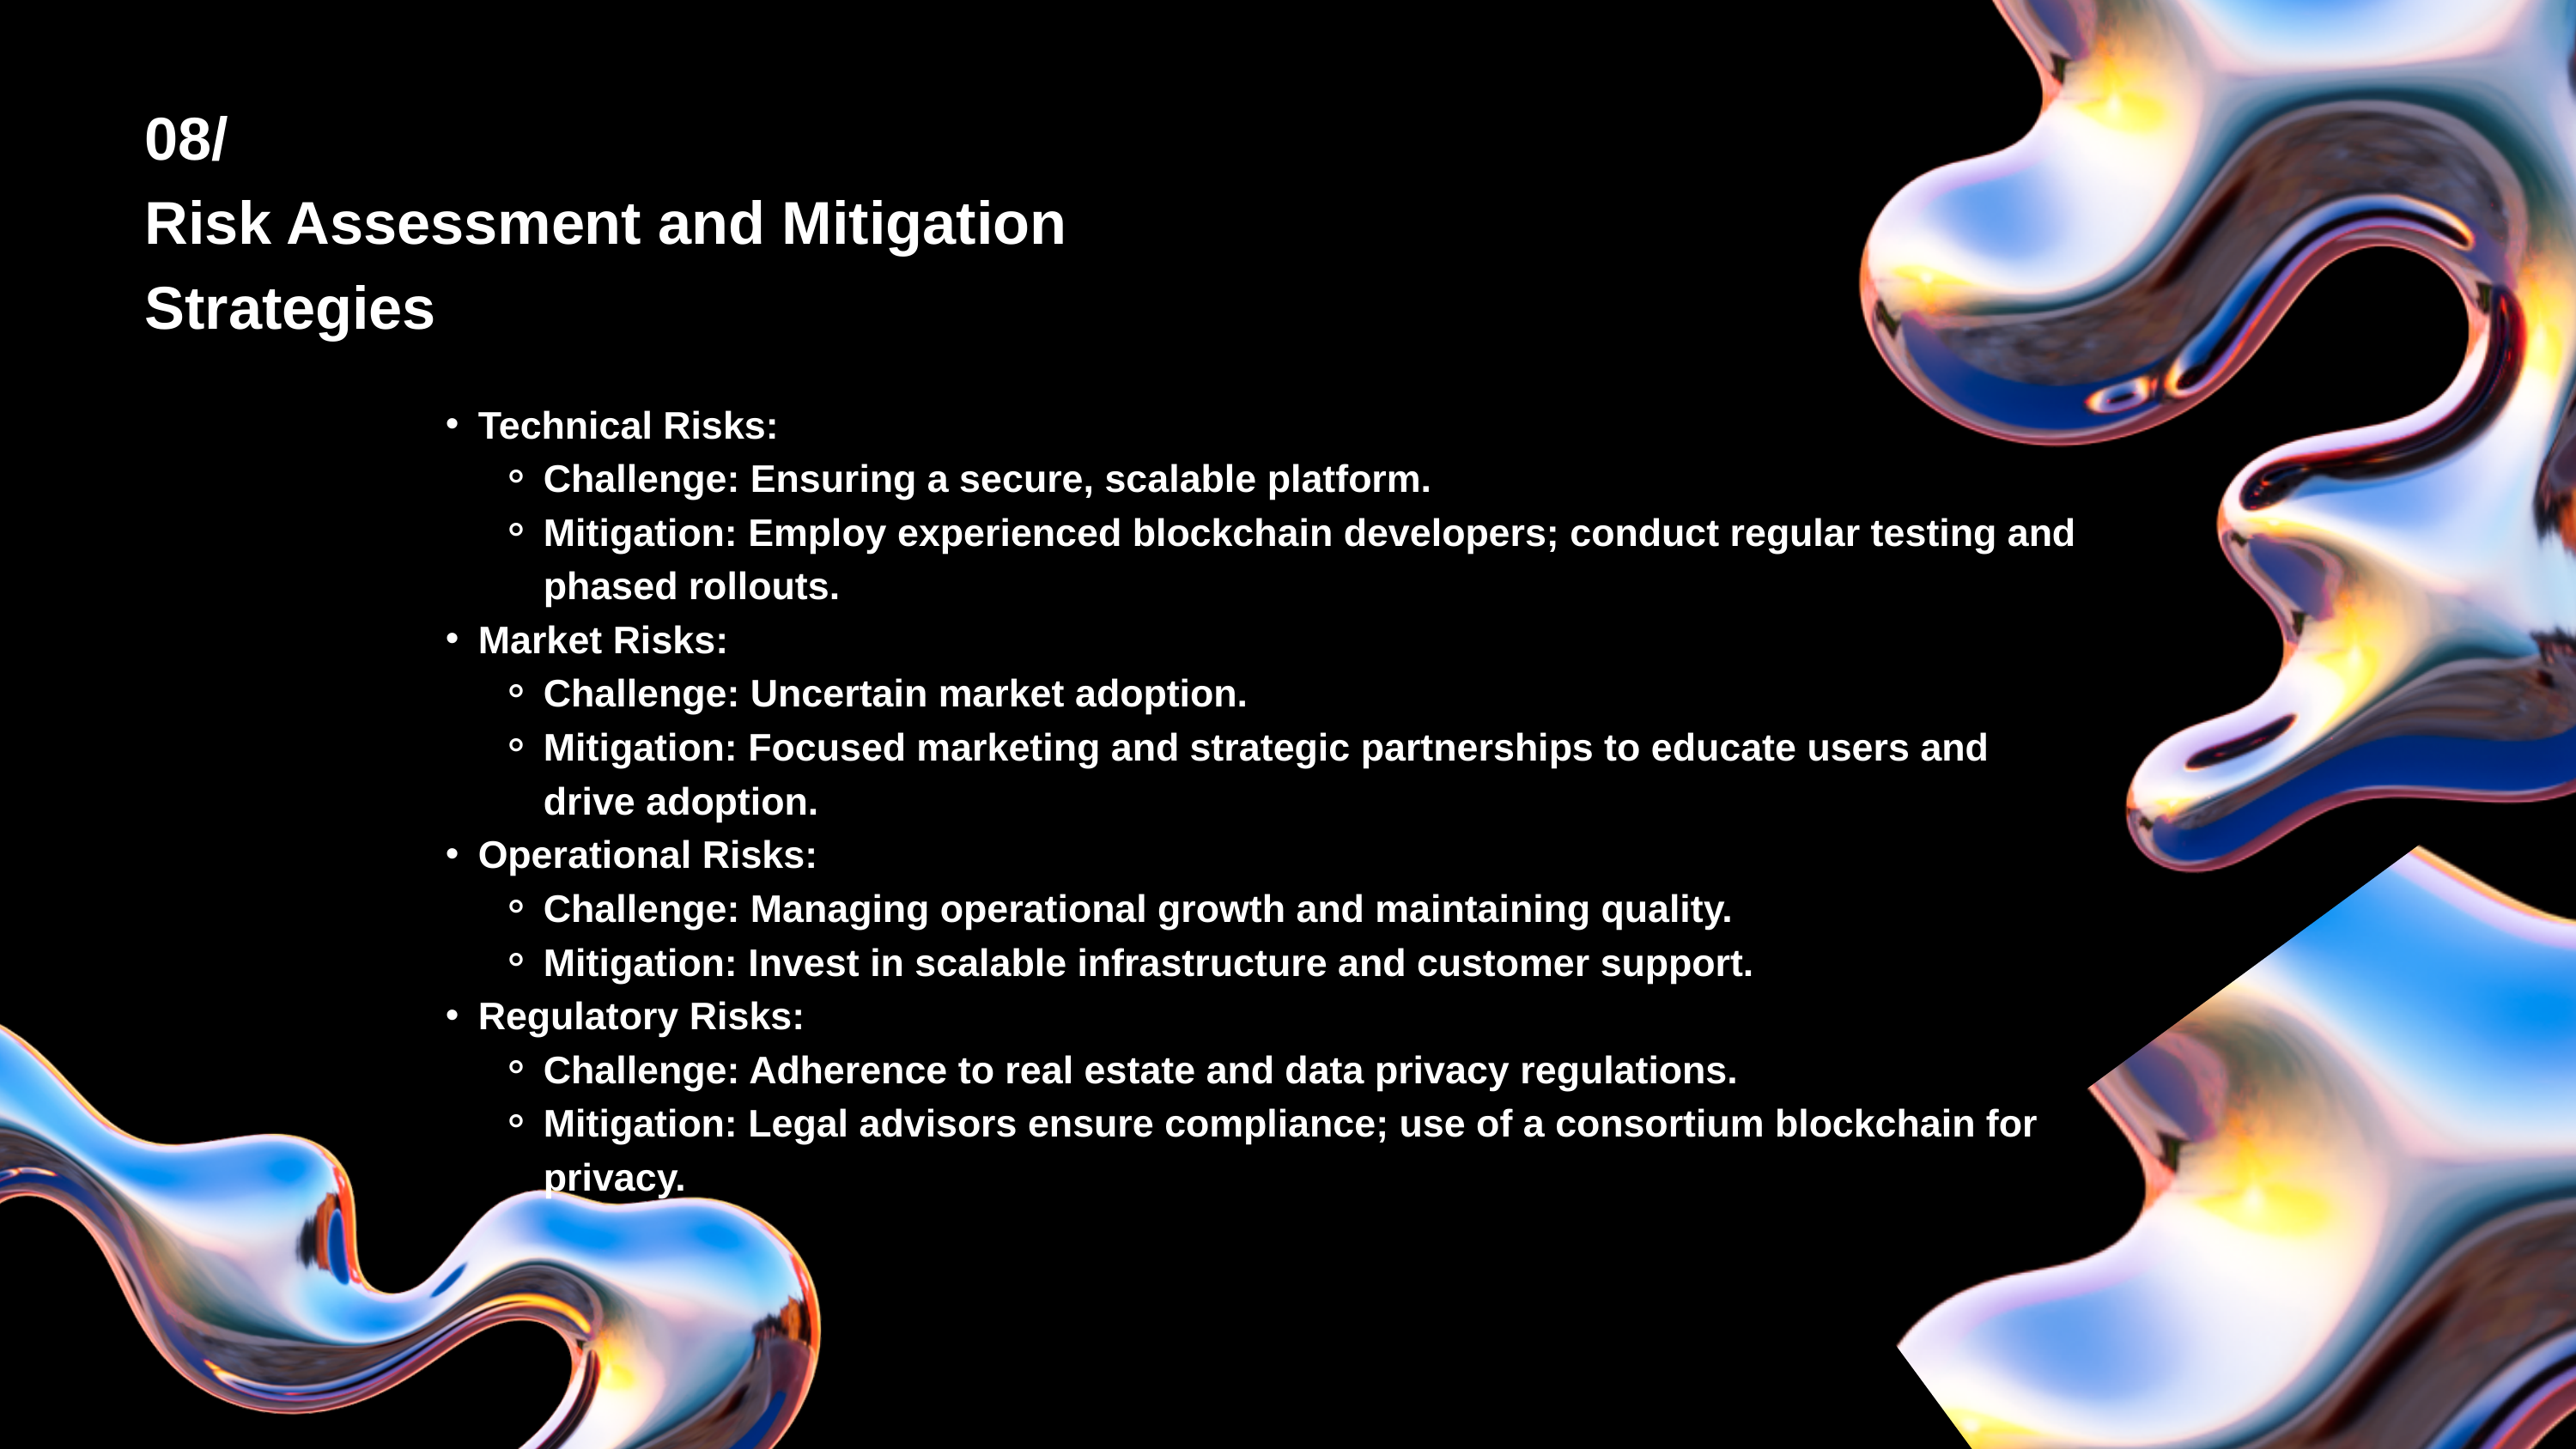

08/
Risk Assessment and Mitigation Strategies
Technical Risks:
Challenge: Ensuring a secure, scalable platform.
Mitigation: Employ experienced blockchain developers; conduct regular testing and phased rollouts.
Market Risks:
Challenge: Uncertain market adoption.
Mitigation: Focused marketing and strategic partnerships to educate users and drive adoption.
Operational Risks:
Challenge: Managing operational growth and maintaining quality.
Mitigation: Invest in scalable infrastructure and customer support.
Regulatory Risks:
Challenge: Adherence to real estate and data privacy regulations.
Mitigation: Legal advisors ensure compliance; use of a consortium blockchain for privacy.